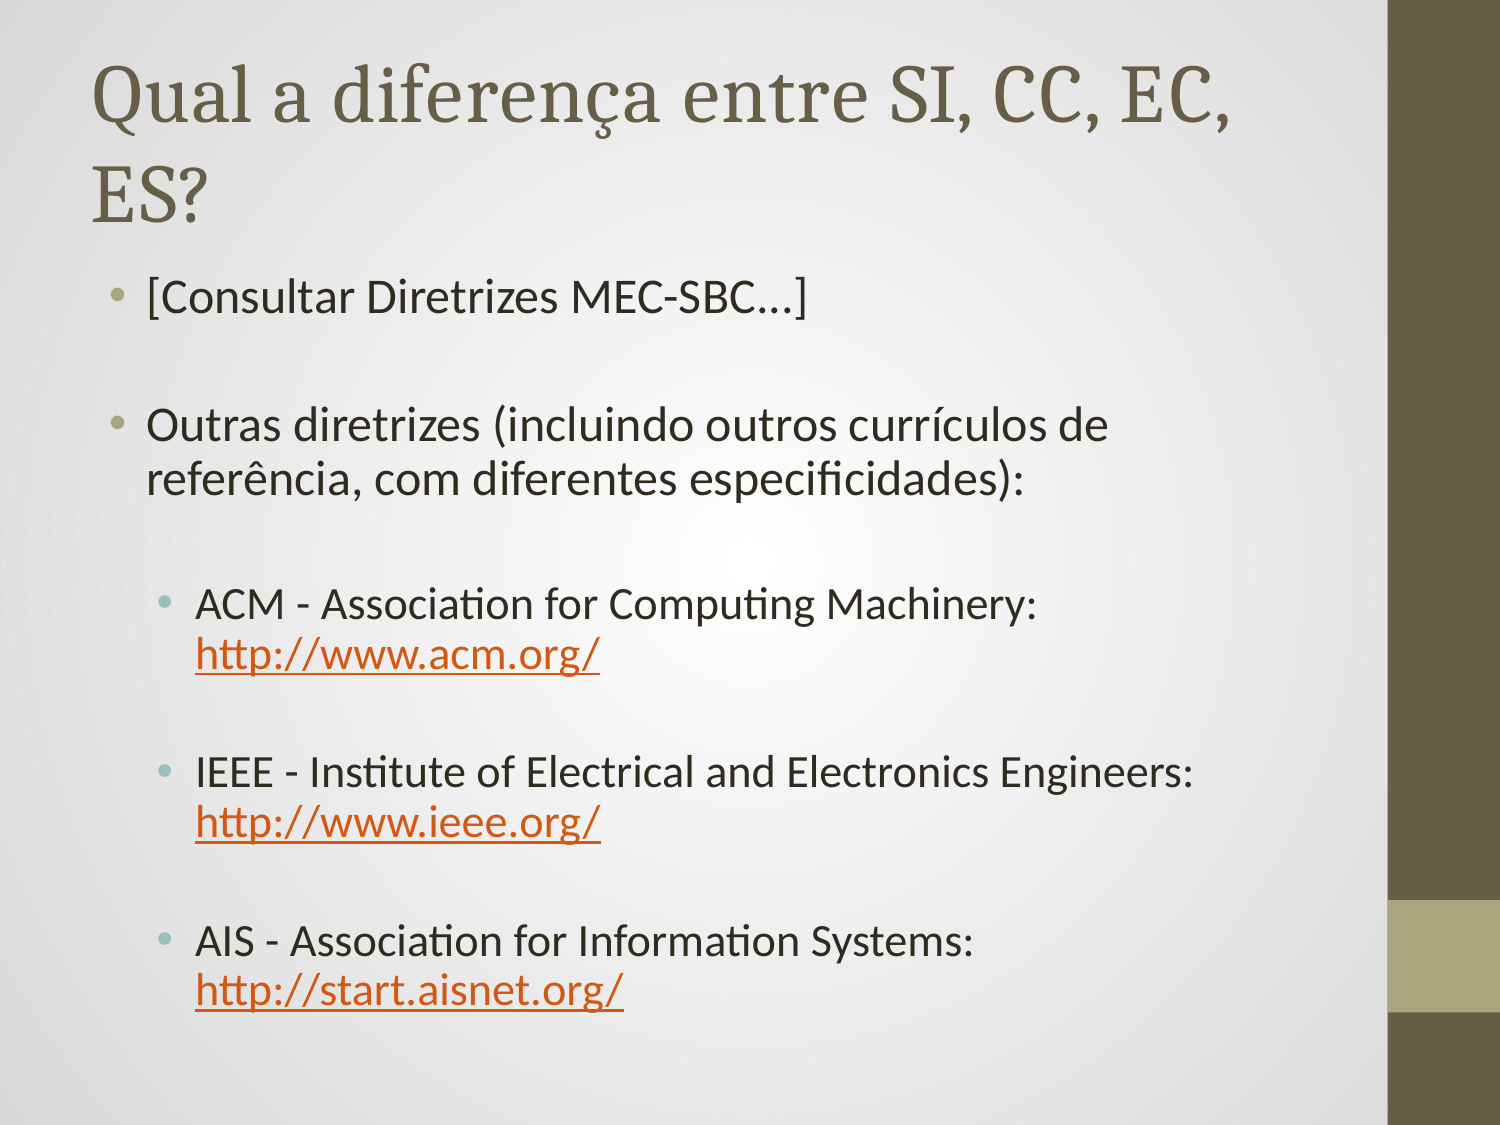

# Qual a diferença entre SI, CC, EC, ES?
[Consultar Diretrizes MEC-SBC...]

Outras diretrizes (incluindo outros currículos de referência, com diferentes especificidades):

ACM - Association for Computing Machinery: http://www.acm.org/

IEEE - Institute of Electrical and Electronics Engineers: http://www.ieee.org/

AIS - Association for Information Systems: http://start.aisnet.org/